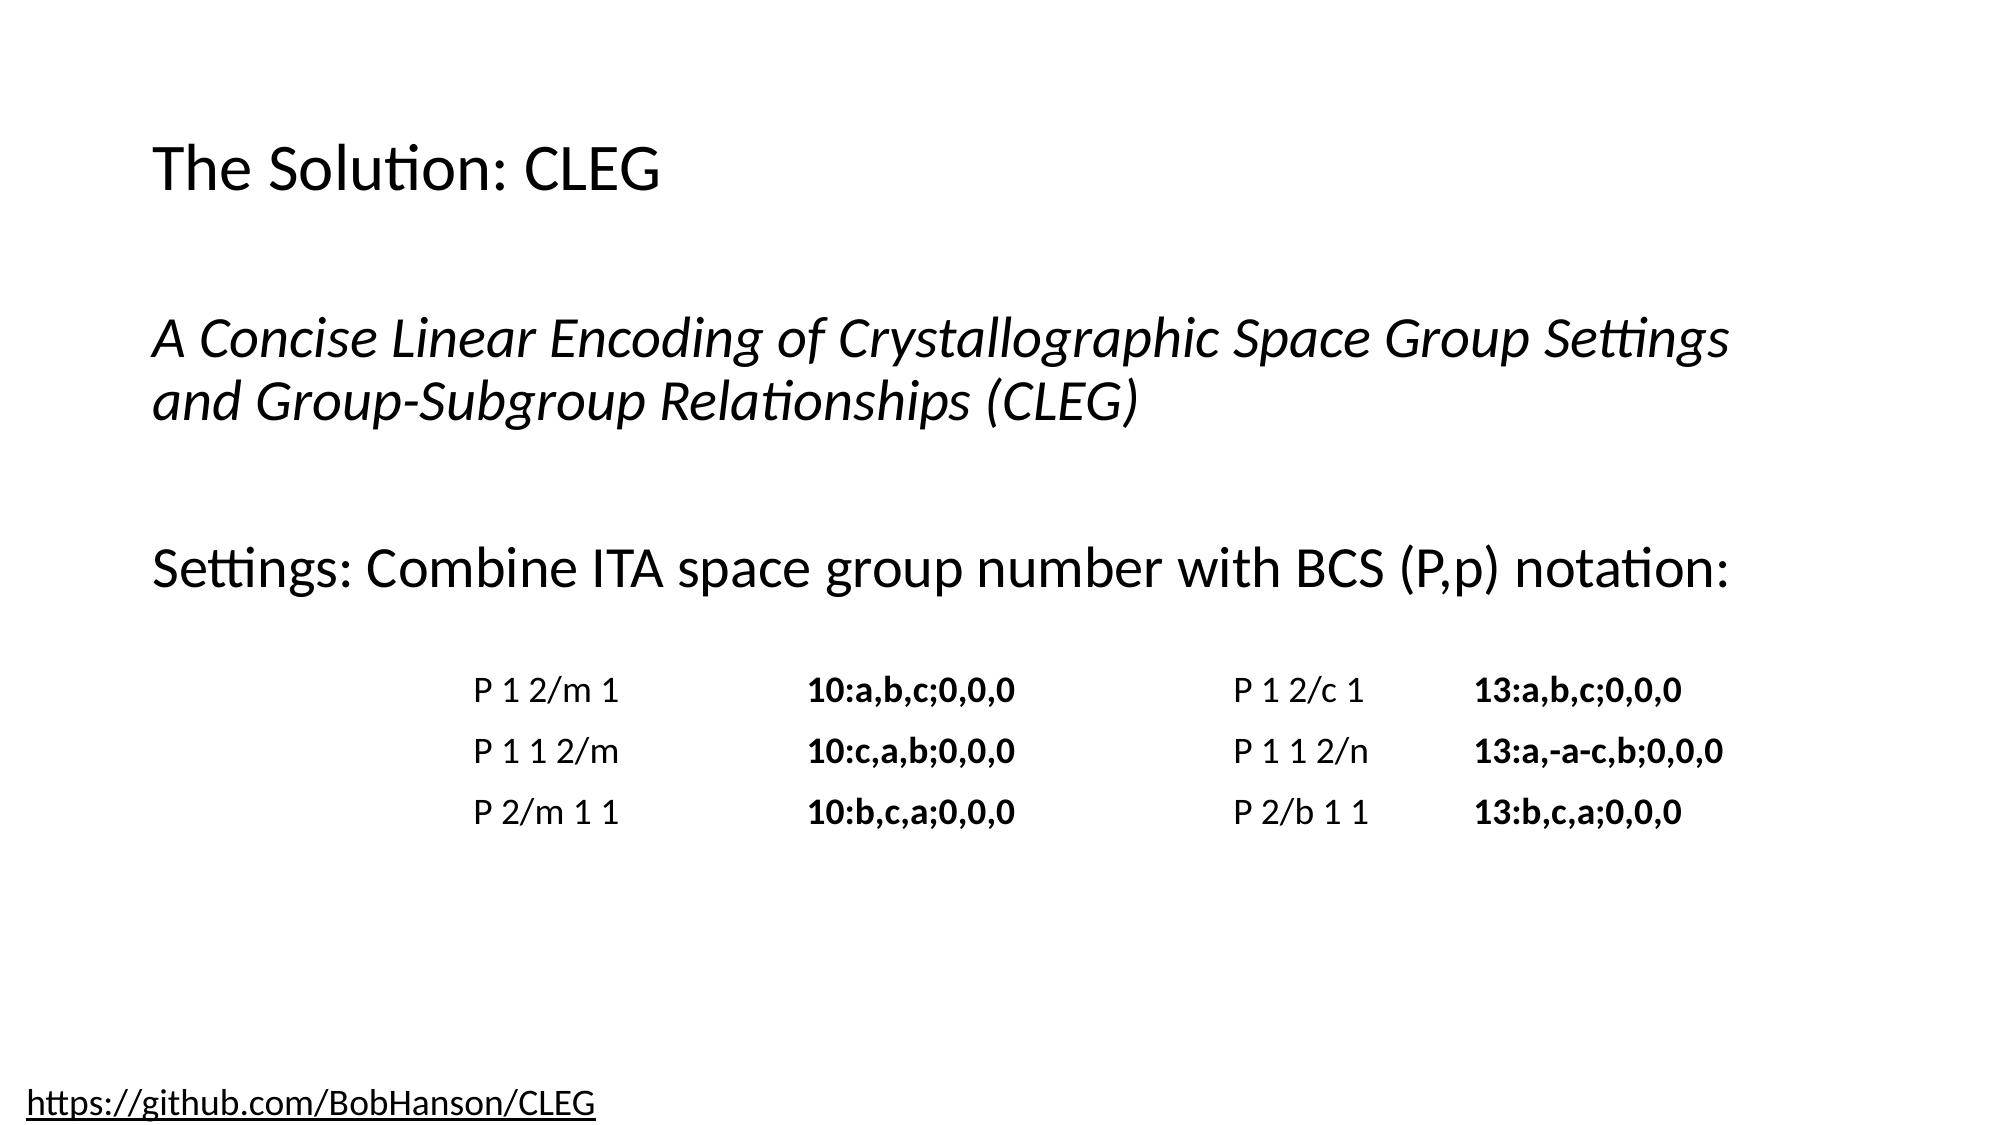

# The Solution: CLEG
A Concise Linear Encoding of Crystallographic Space Group Settings and Group-Subgroup Relationships (CLEG)

Settings: Combine ITA space group number with BCS (P,p) notation:

| P 1 2/m 1 | 10:a,b,c;0,0,0 | P 1 2/c 1 | 13:a,b,c;0,0,0 |
| --- | --- | --- | --- |
| P 1 1 2/m | 10:c,a,b;0,0,0 | P 1 1 2/n | 13:a,-a-c,b;0,0,0 |
| P 2/m 1 1 | 10:b,c,a;0,0,0 | P 2/b 1 1 | 13:b,c,a;0,0,0 |
|  |  |  |  |
https://github.com/BobHanson/CLEG